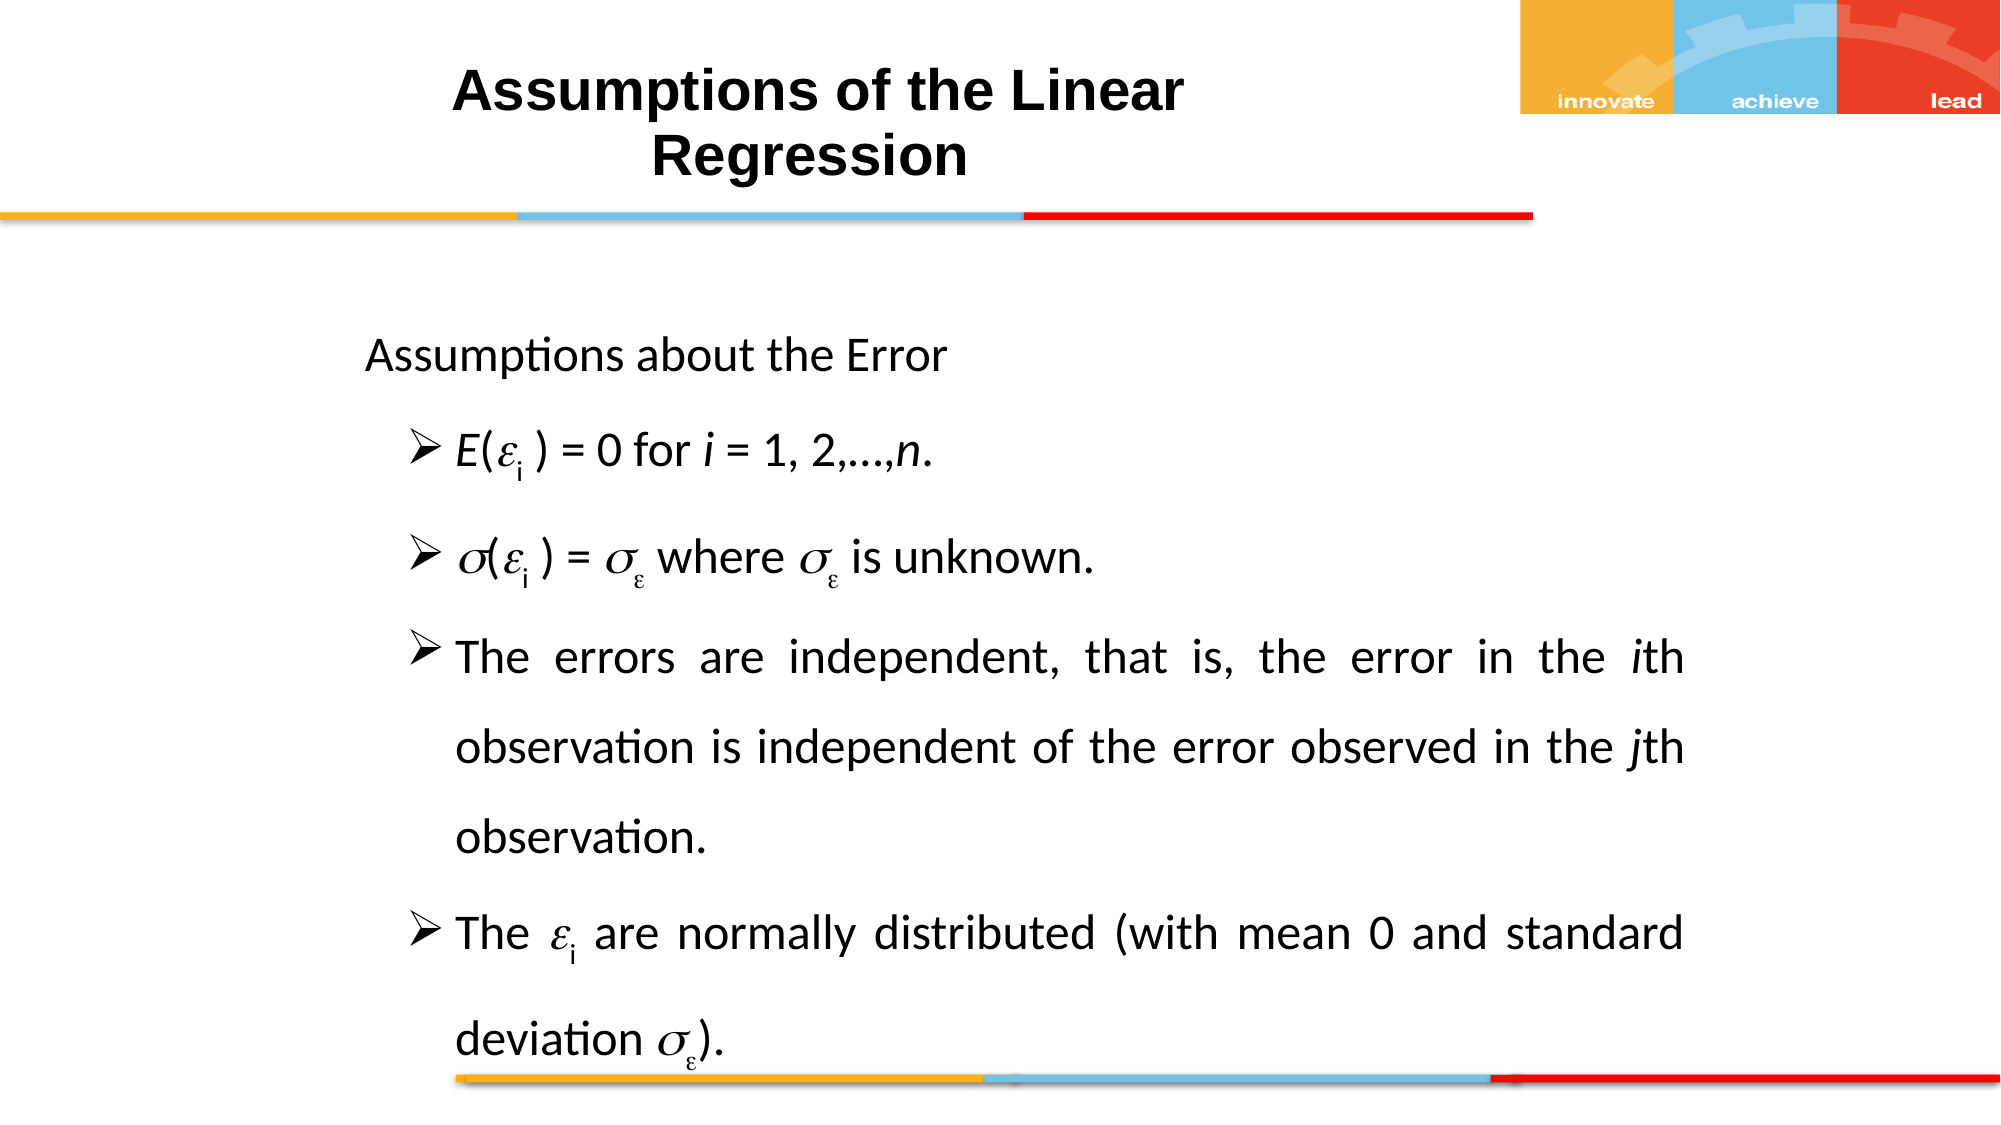

Assumptions of the Linear Regression

Assumptions about the Error
E(εi ) = 0 for i = 1, 2,…,n.
σ(εi ) = σε where σε is unknown.
The errors are independent, that is, the error in the ith observation is independent of the error observed in the jth observation.
The εi are normally distributed (with mean 0 and standard deviation σε).